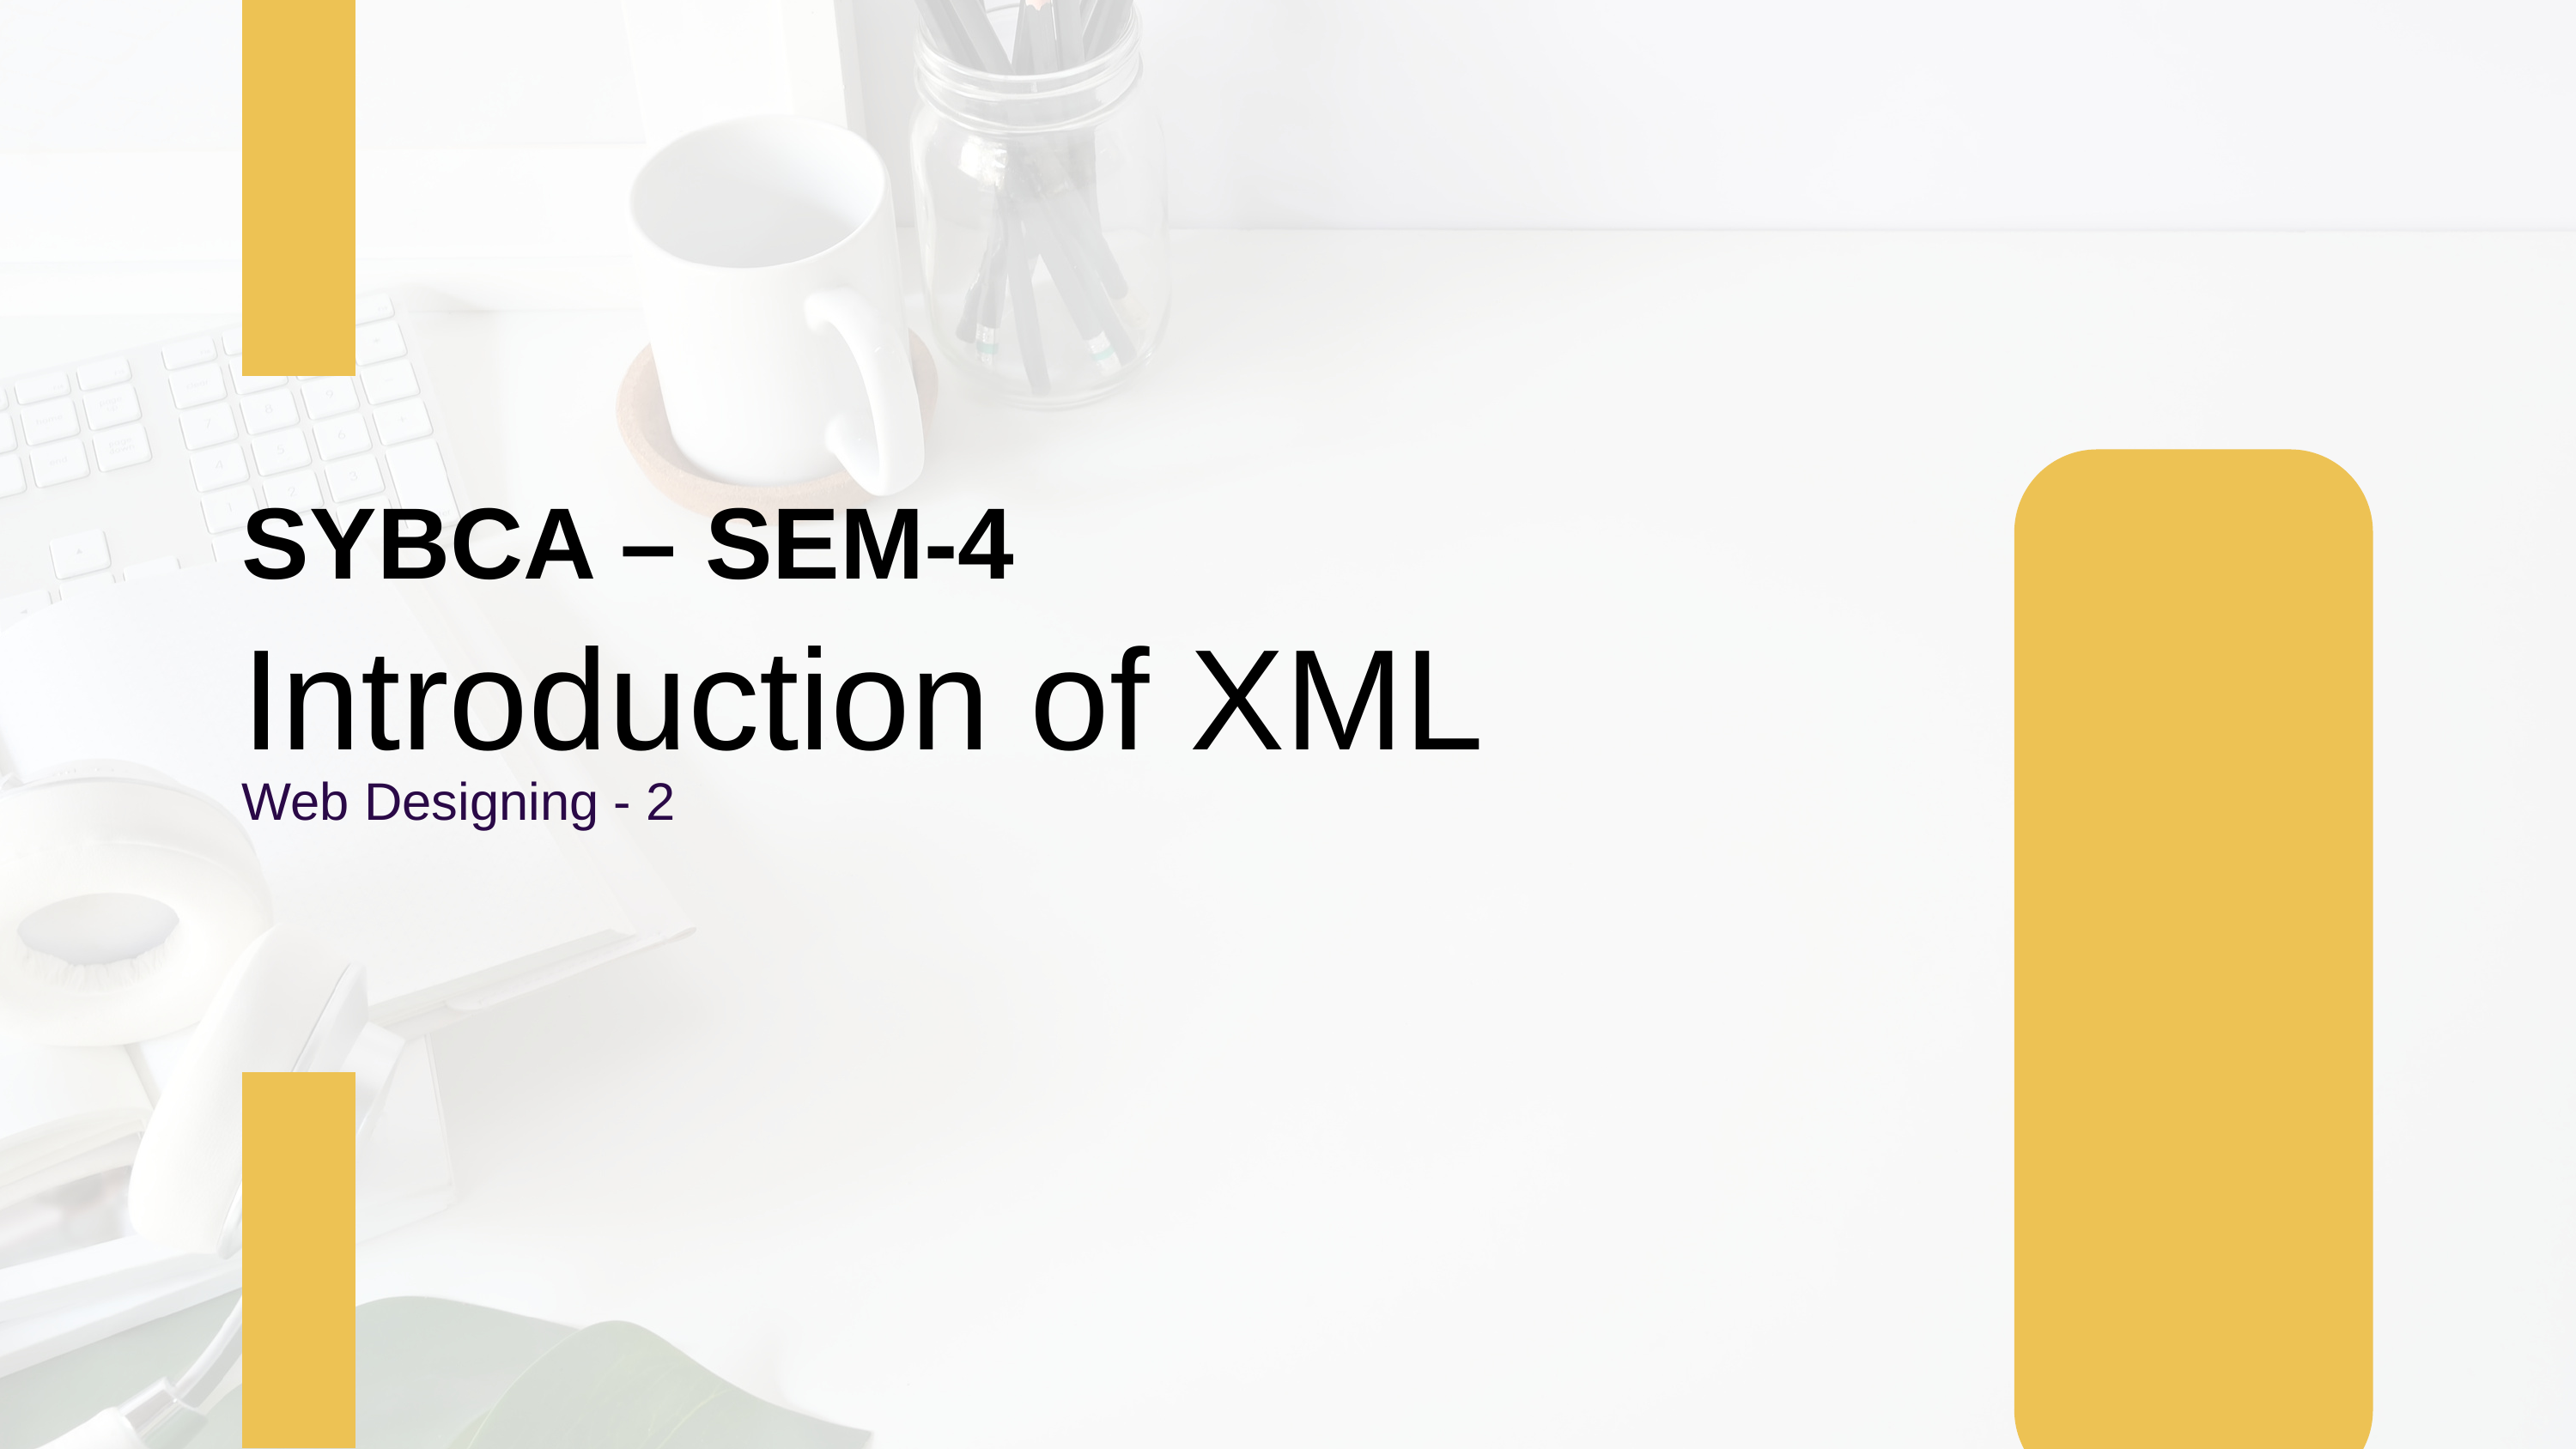

SYBCA – SEM-4
Introduction of XML
Web Designing - 2